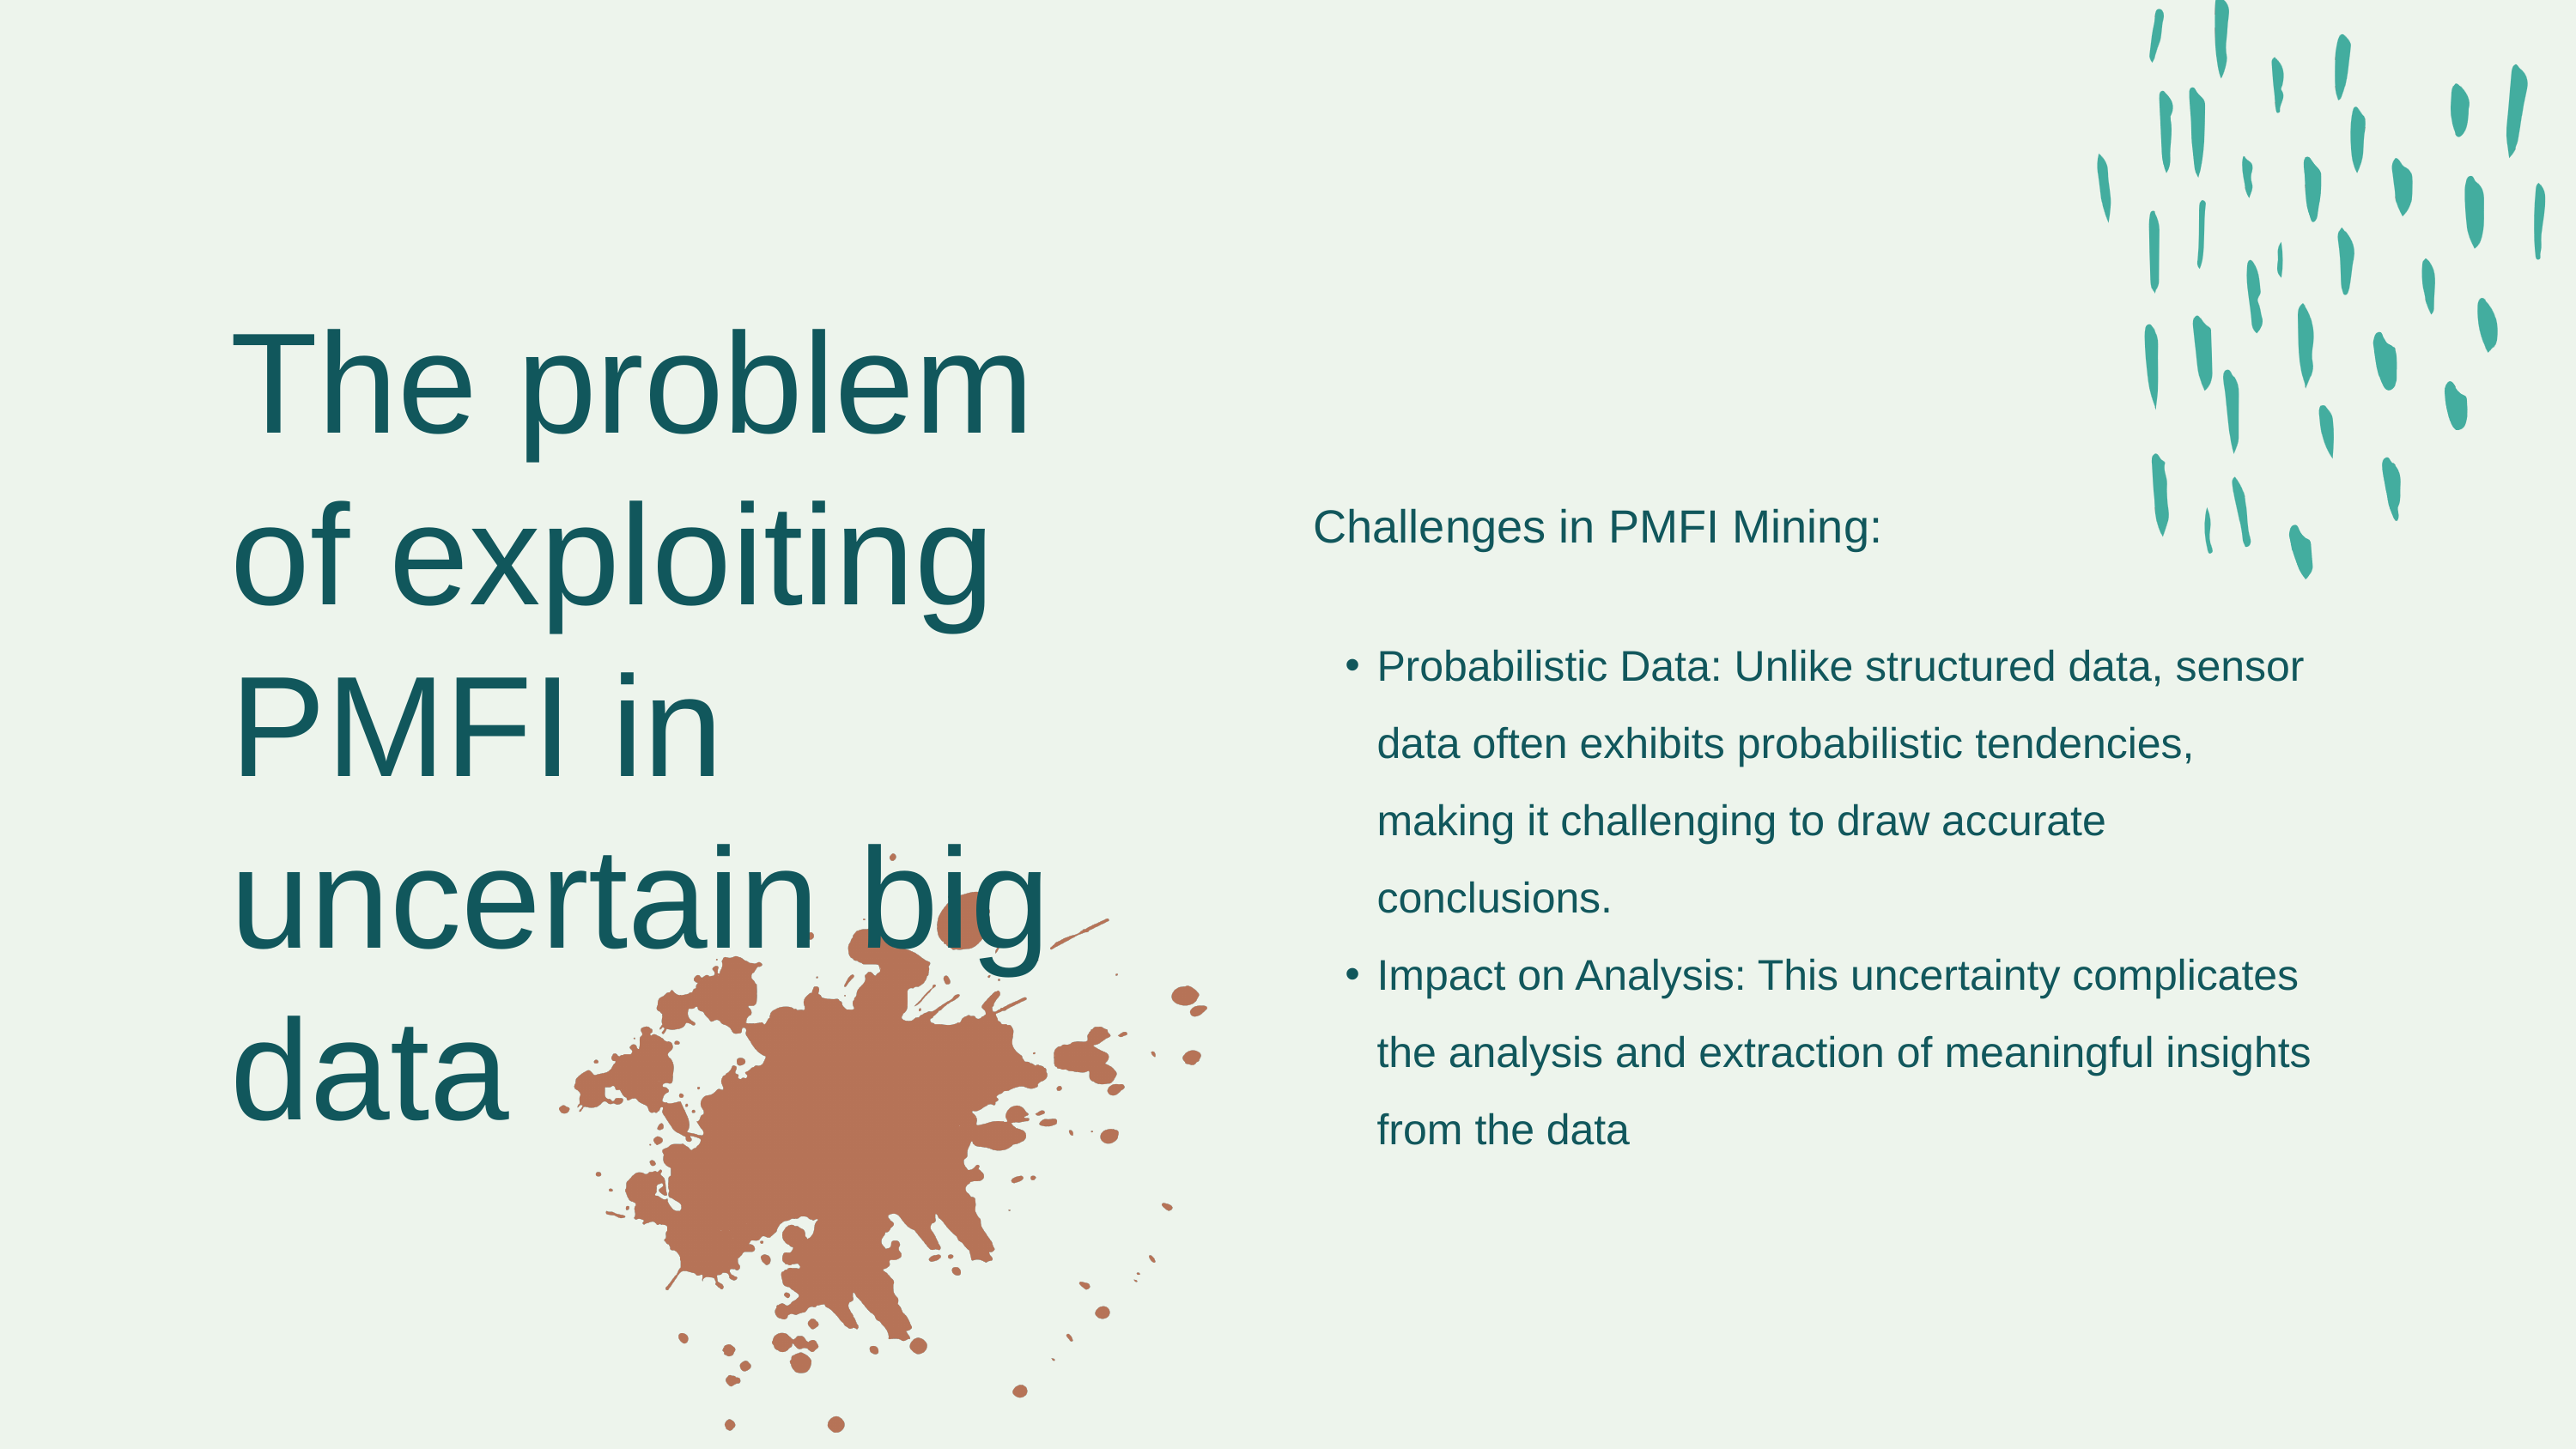

The problem of exploiting PMFI in uncertain big data
Challenges in PMFI Mining:
Probabilistic Data: Unlike structured data, sensor data often exhibits probabilistic tendencies, making it challenging to draw accurate conclusions.
Impact on Analysis: This uncertainty complicates the analysis and extraction of meaningful insights from the data